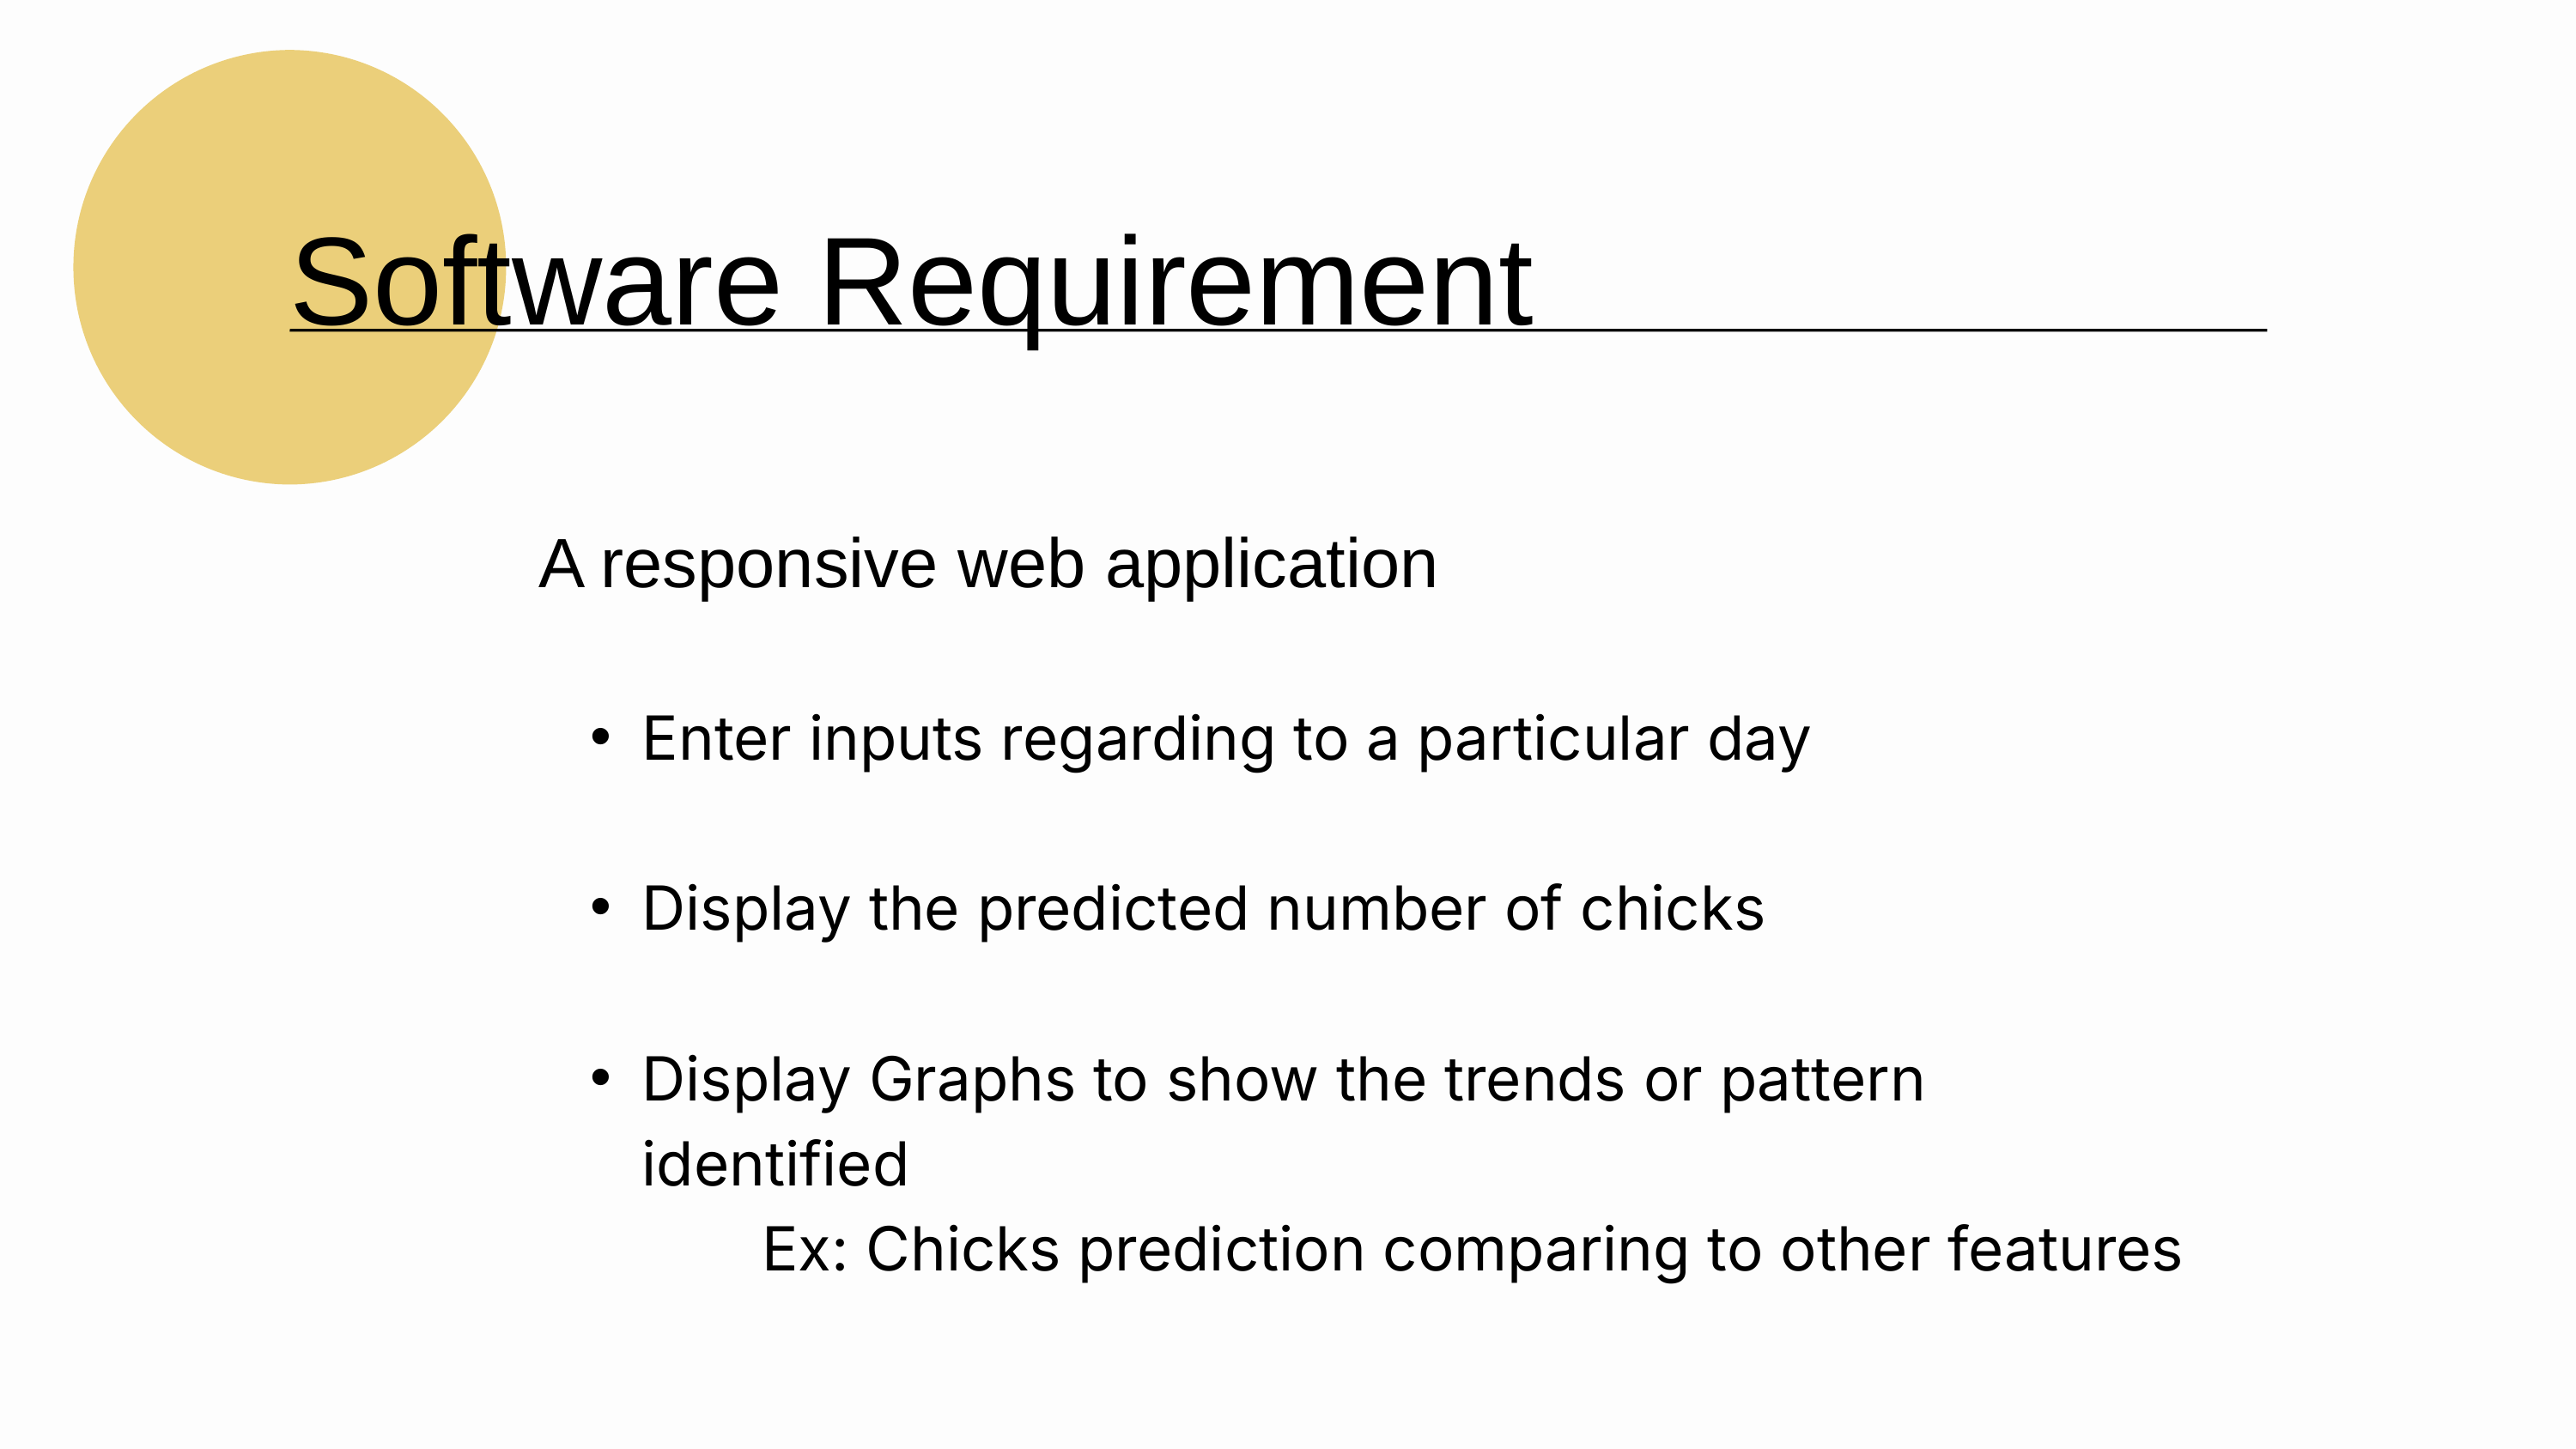

Software Requirement

A responsive web application

Enter inputs regarding to a particular day

Display the predicted number of chicks

Display Graphs to show the trends or pattern identified
             Ex: Chicks prediction comparing to other features